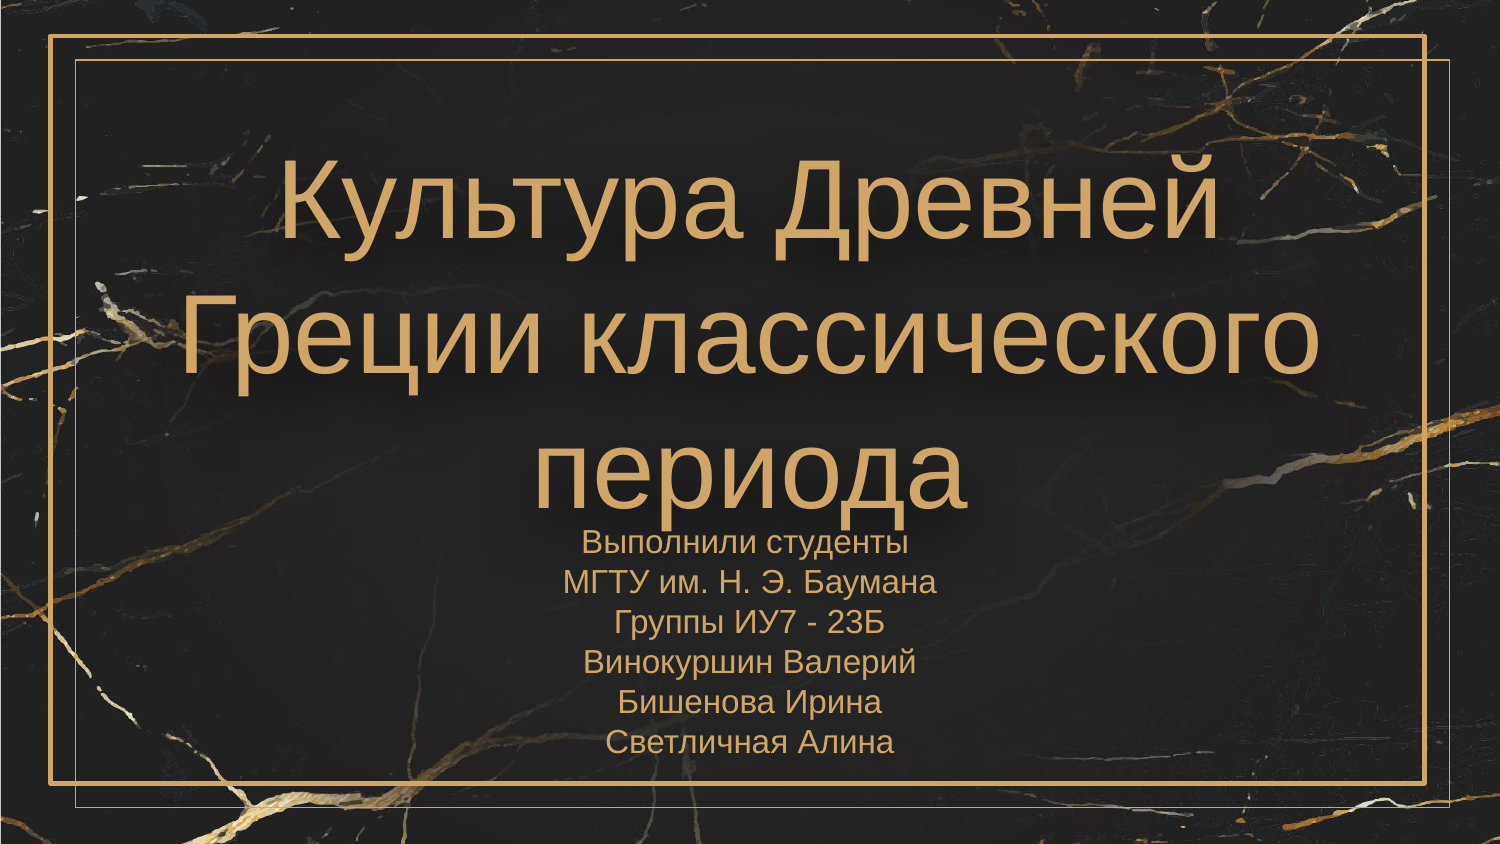

# Культура Древней Греции классического периода
Выполнили студенты
МГТУ им. Н. Э. Баумана
Группы ИУ7 - 23Б
Винокуршин Валерий
Бишенова Ирина
Светличная Алина